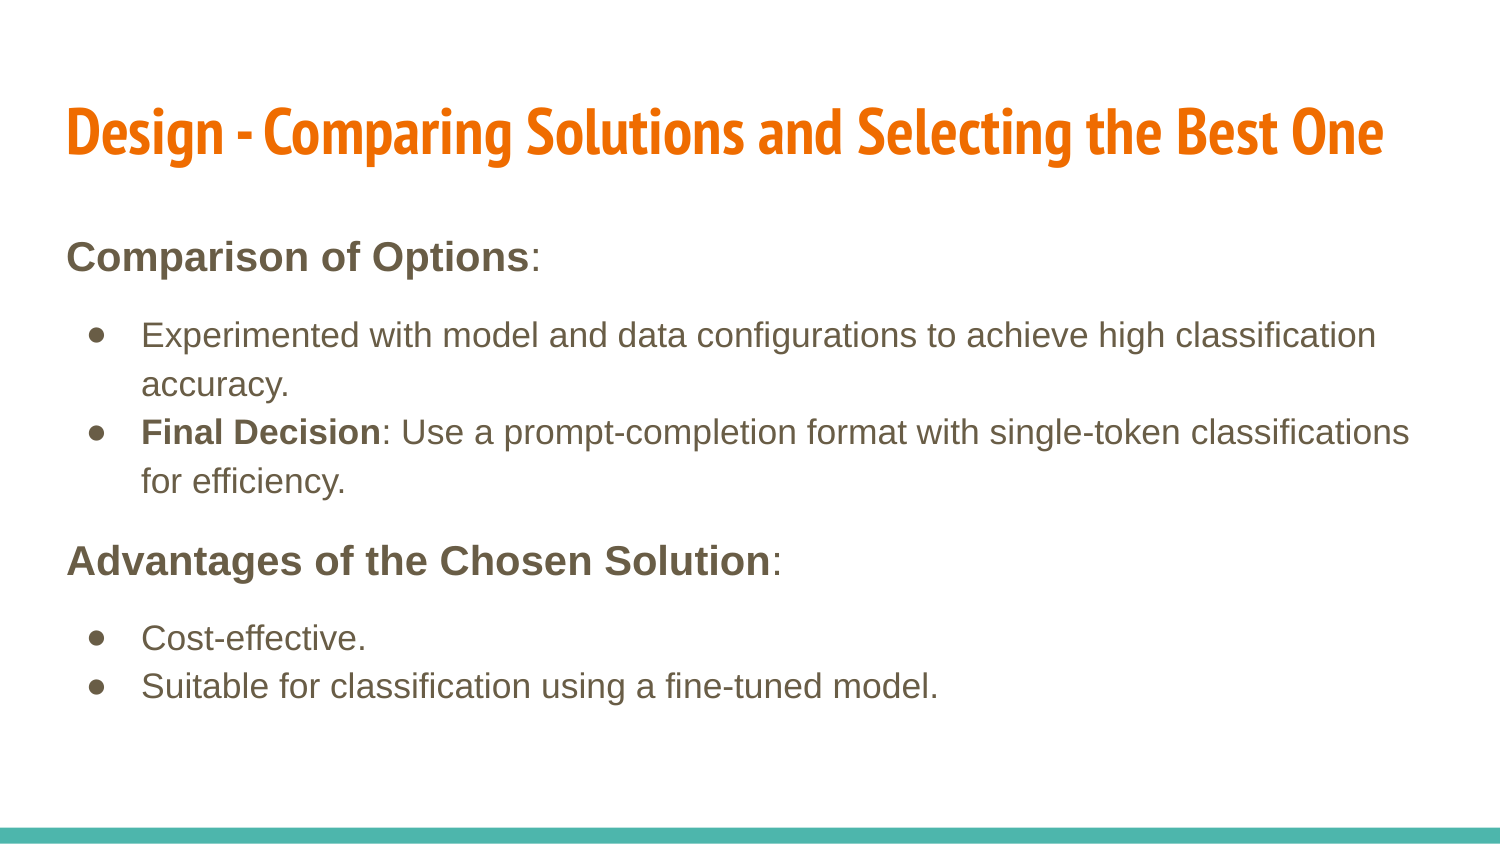

# Design - Comparing Solutions and Selecting the Best One
Comparison of Options:
Experimented with model and data configurations to achieve high classification accuracy.
Final Decision: Use a prompt-completion format with single-token classifications for efficiency.
Advantages of the Chosen Solution:
Cost-effective.
Suitable for classification using a fine-tuned model.